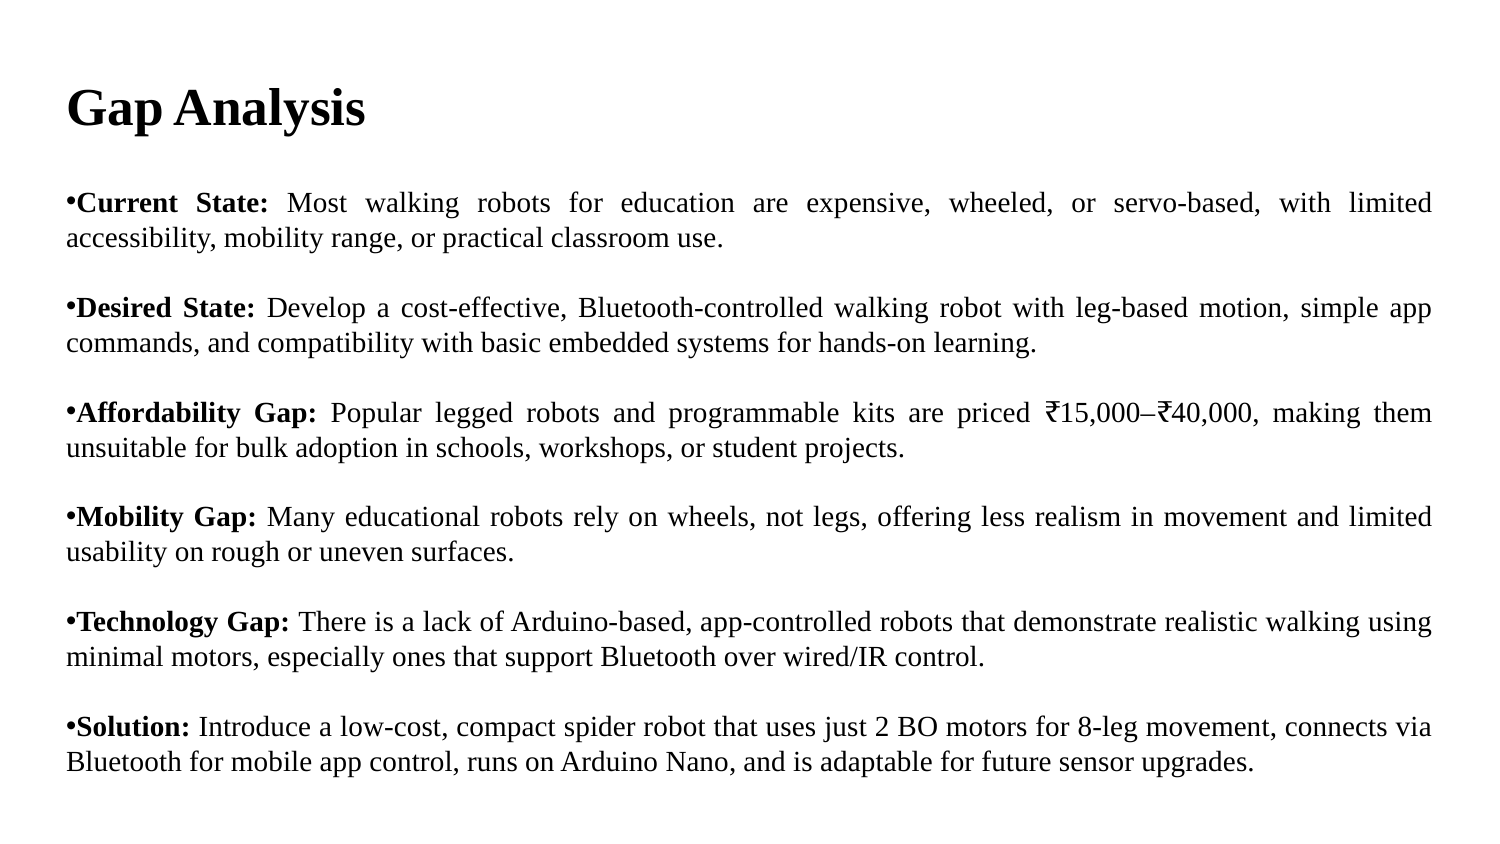

# Gap Analysis
Current State: Most walking robots for education are expensive, wheeled, or servo-based, with limited accessibility, mobility range, or practical classroom use.

Desired State: Develop a cost-effective, Bluetooth-controlled walking robot with leg-based motion, simple app commands, and compatibility with basic embedded systems for hands-on learning.

Affordability Gap: Popular legged robots and programmable kits are priced ₹15,000–₹40,000, making them unsuitable for bulk adoption in schools, workshops, or student projects.

Mobility Gap: Many educational robots rely on wheels, not legs, offering less realism in movement and limited usability on rough or uneven surfaces.

Technology Gap: There is a lack of Arduino-based, app-controlled robots that demonstrate realistic walking using minimal motors, especially ones that support Bluetooth over wired/IR control.

Solution: Introduce a low-cost, compact spider robot that uses just 2 BO motors for 8-leg movement, connects via Bluetooth for mobile app control, runs on Arduino Nano, and is adaptable for future sensor upgrades.